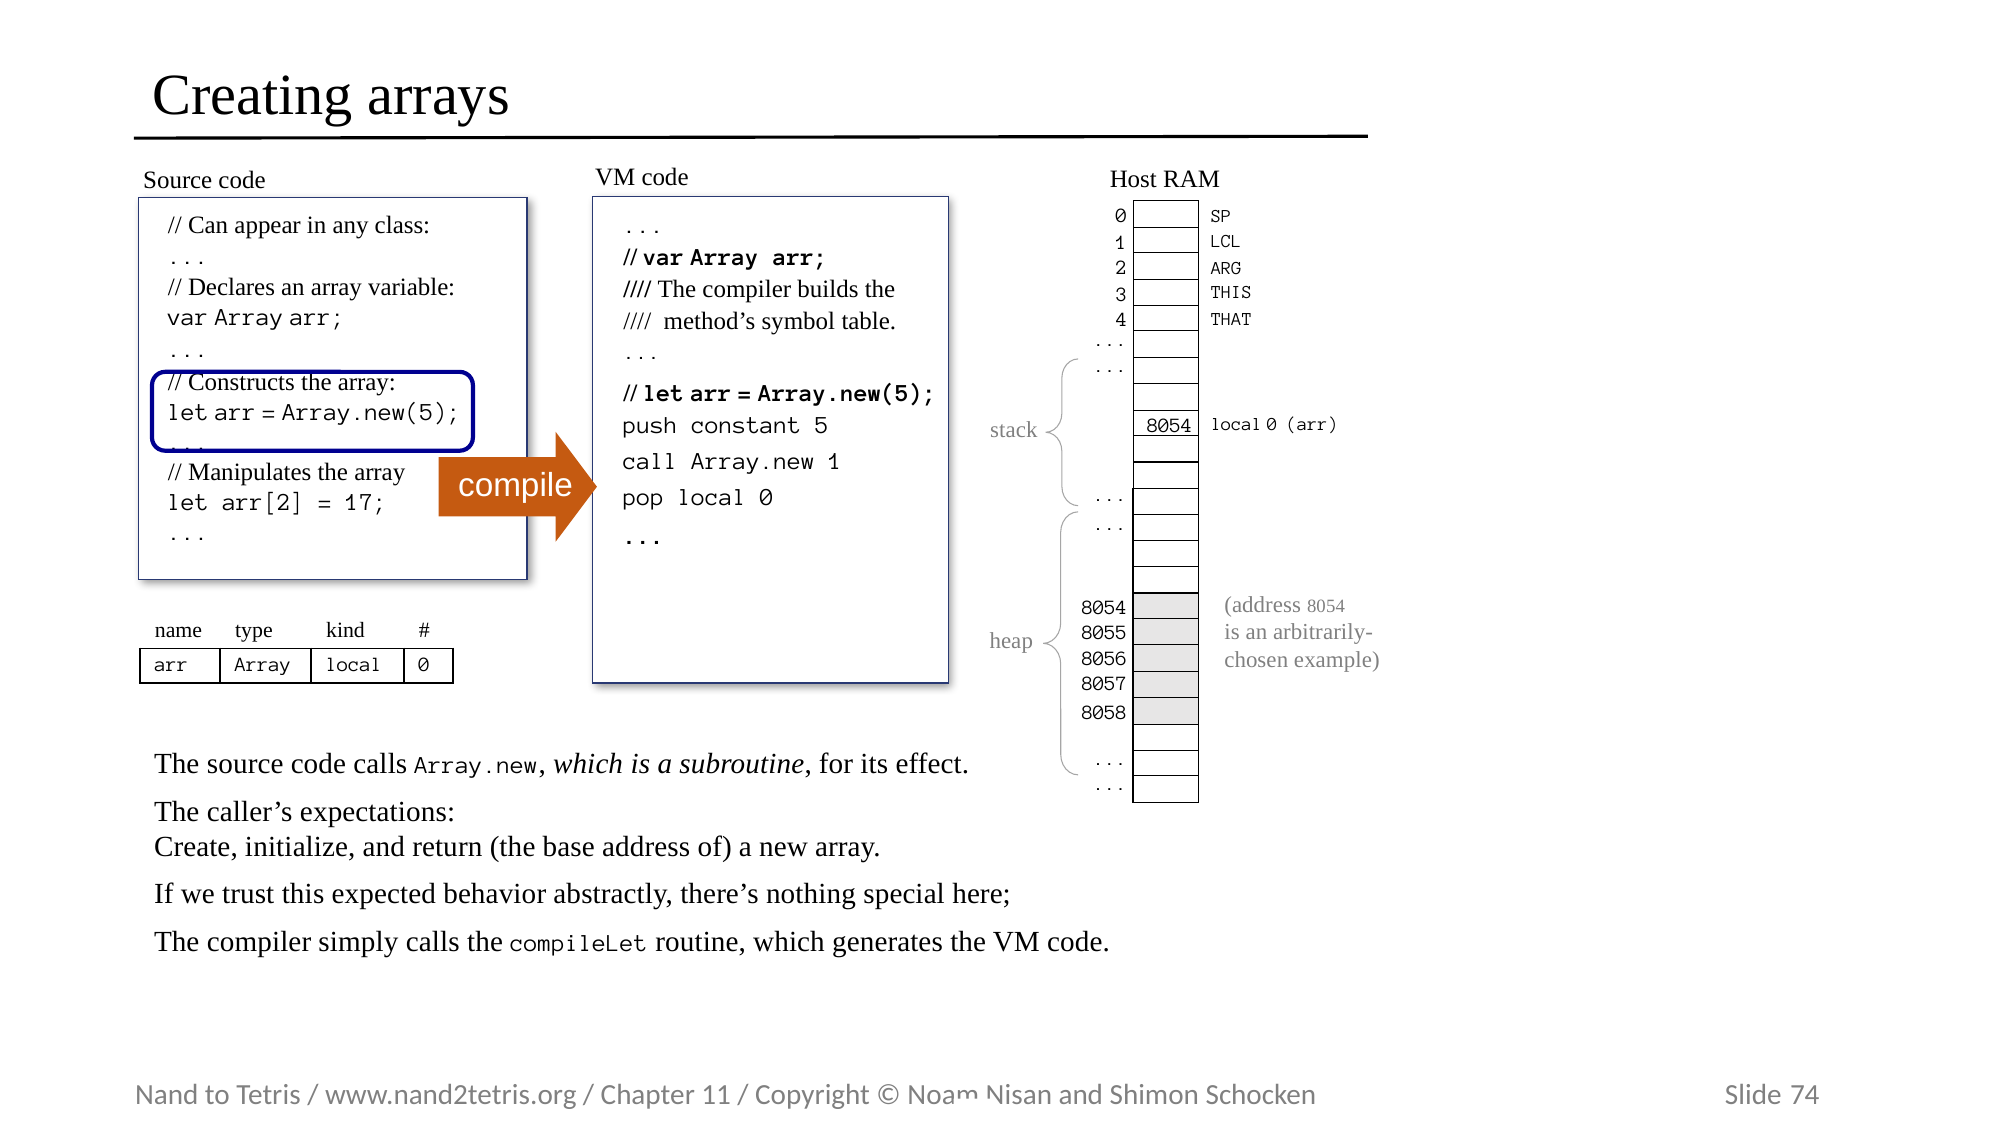

# Creating arrays

VM code
Source code
Host RAM
0

SP
LCL
1

2

ARG
THIS
3

THAT
4

...

...

local 0  (arr)

8054
stack

...

...

8054

8055

heap

8056

8057
8058

...

...

// Can appear in any class:
...
// Declares an array variable:
var Array arr;
...
// Constructs the array:
let arr = Array.new(5);
...
// Manipulates the array
let arr[2] = 17;
...

...
// var Array arr;
//// The compiler builds the
////  method’s symbol table.
...
// let arr = Array.new(5);
push constant 5
call Array.new 1
pop local 0
...

compile
(address 8054
is an arbitrarily-chosen example)
| name | type | kind | # |
| --- | --- | --- | --- |
| arr | Array | local | 0 |
The source code calls Array.new, which is a subroutine, for its effect.
The caller’s expectations:
Create, initialize, and return (the base address of) a new array.
If we trust this expected behavior abstractly, there’s nothing special here;
The compiler simply calls the compileLet routine, which generates the VM code.